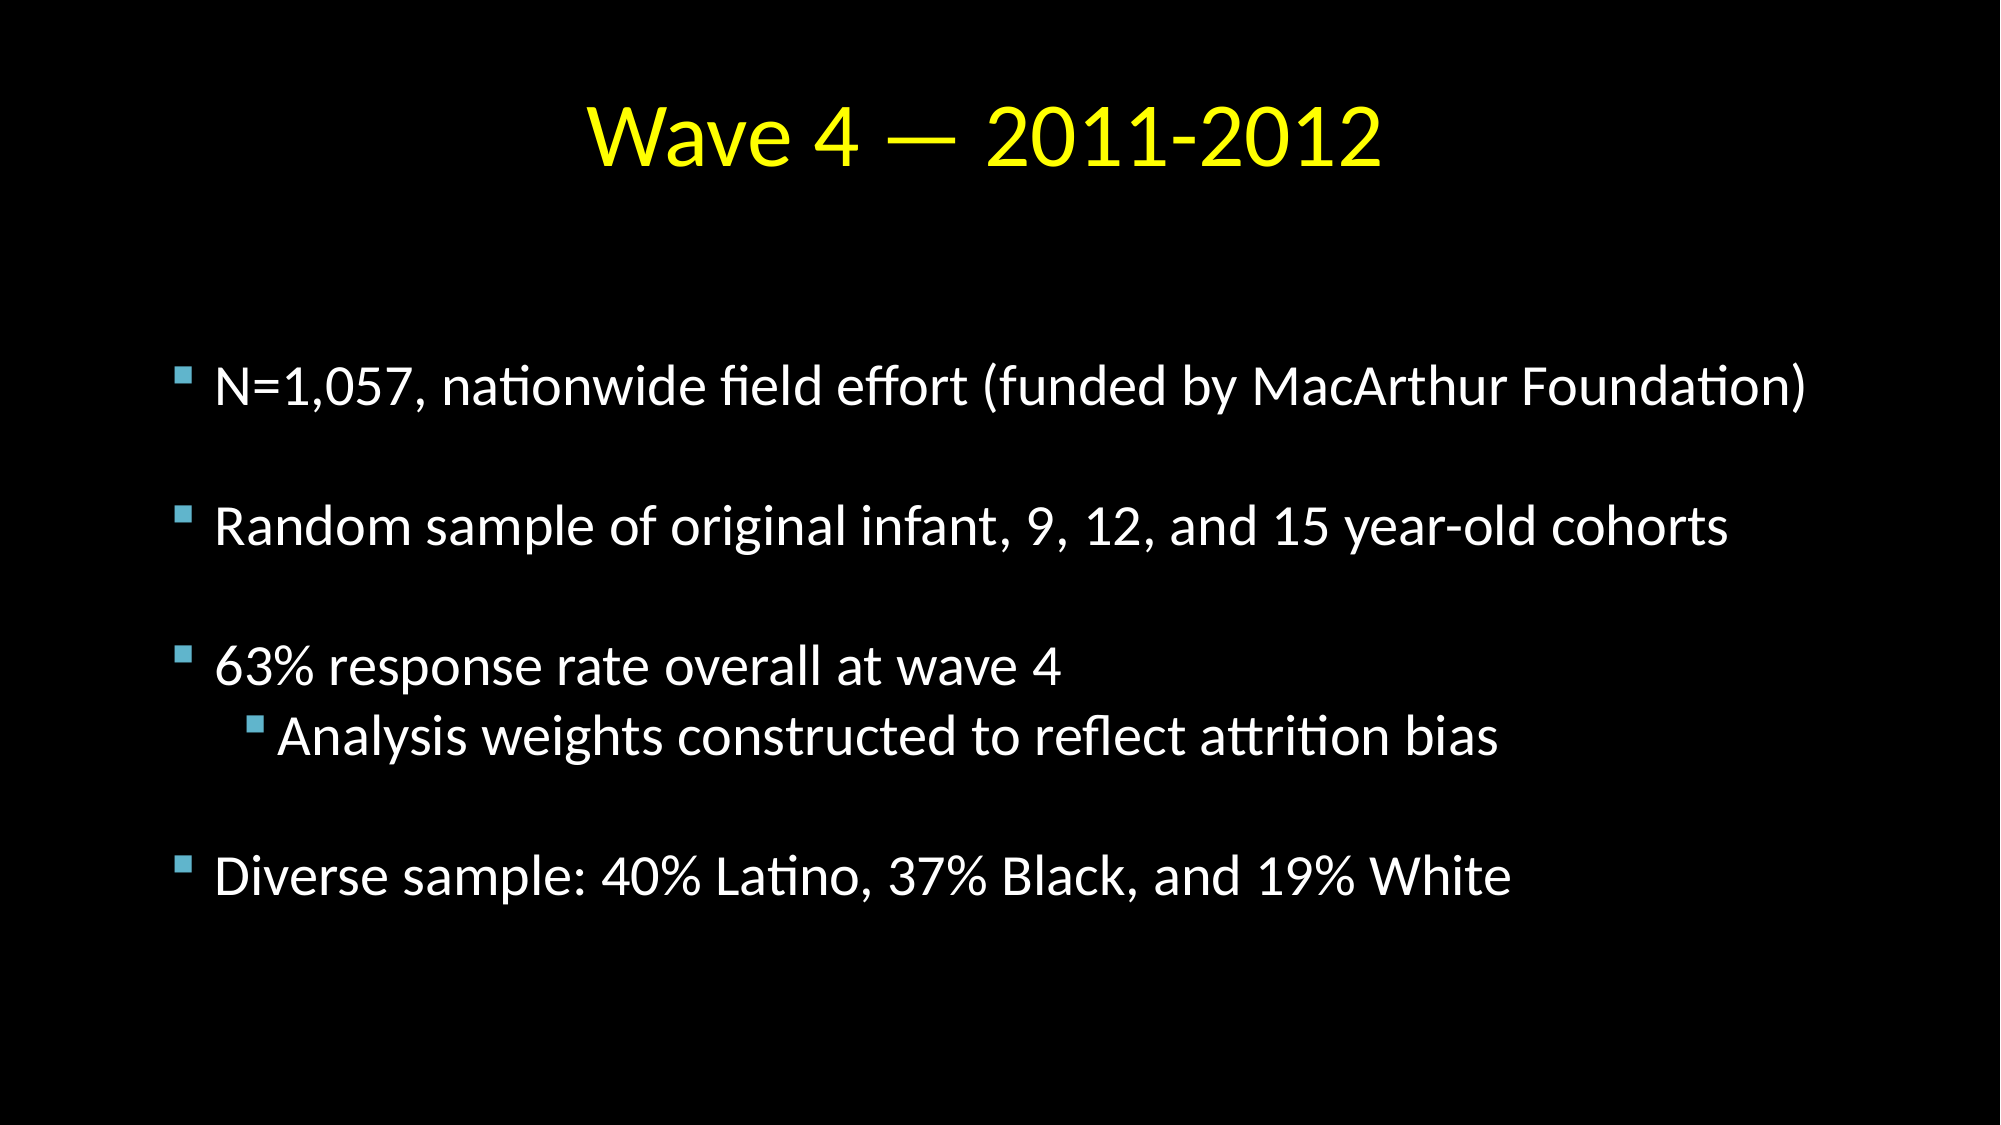

# Wave 4 — 2011-2012

N=1,057, nationwide field effort (funded by MacArthur Foundation)

Random sample of original infant, 9, 12, and 15 year-old cohorts

63% response rate overall at wave 4
Analysis weights constructed to reflect attrition bias

Diverse sample: 40% Latino, 37% Black, and 19% White